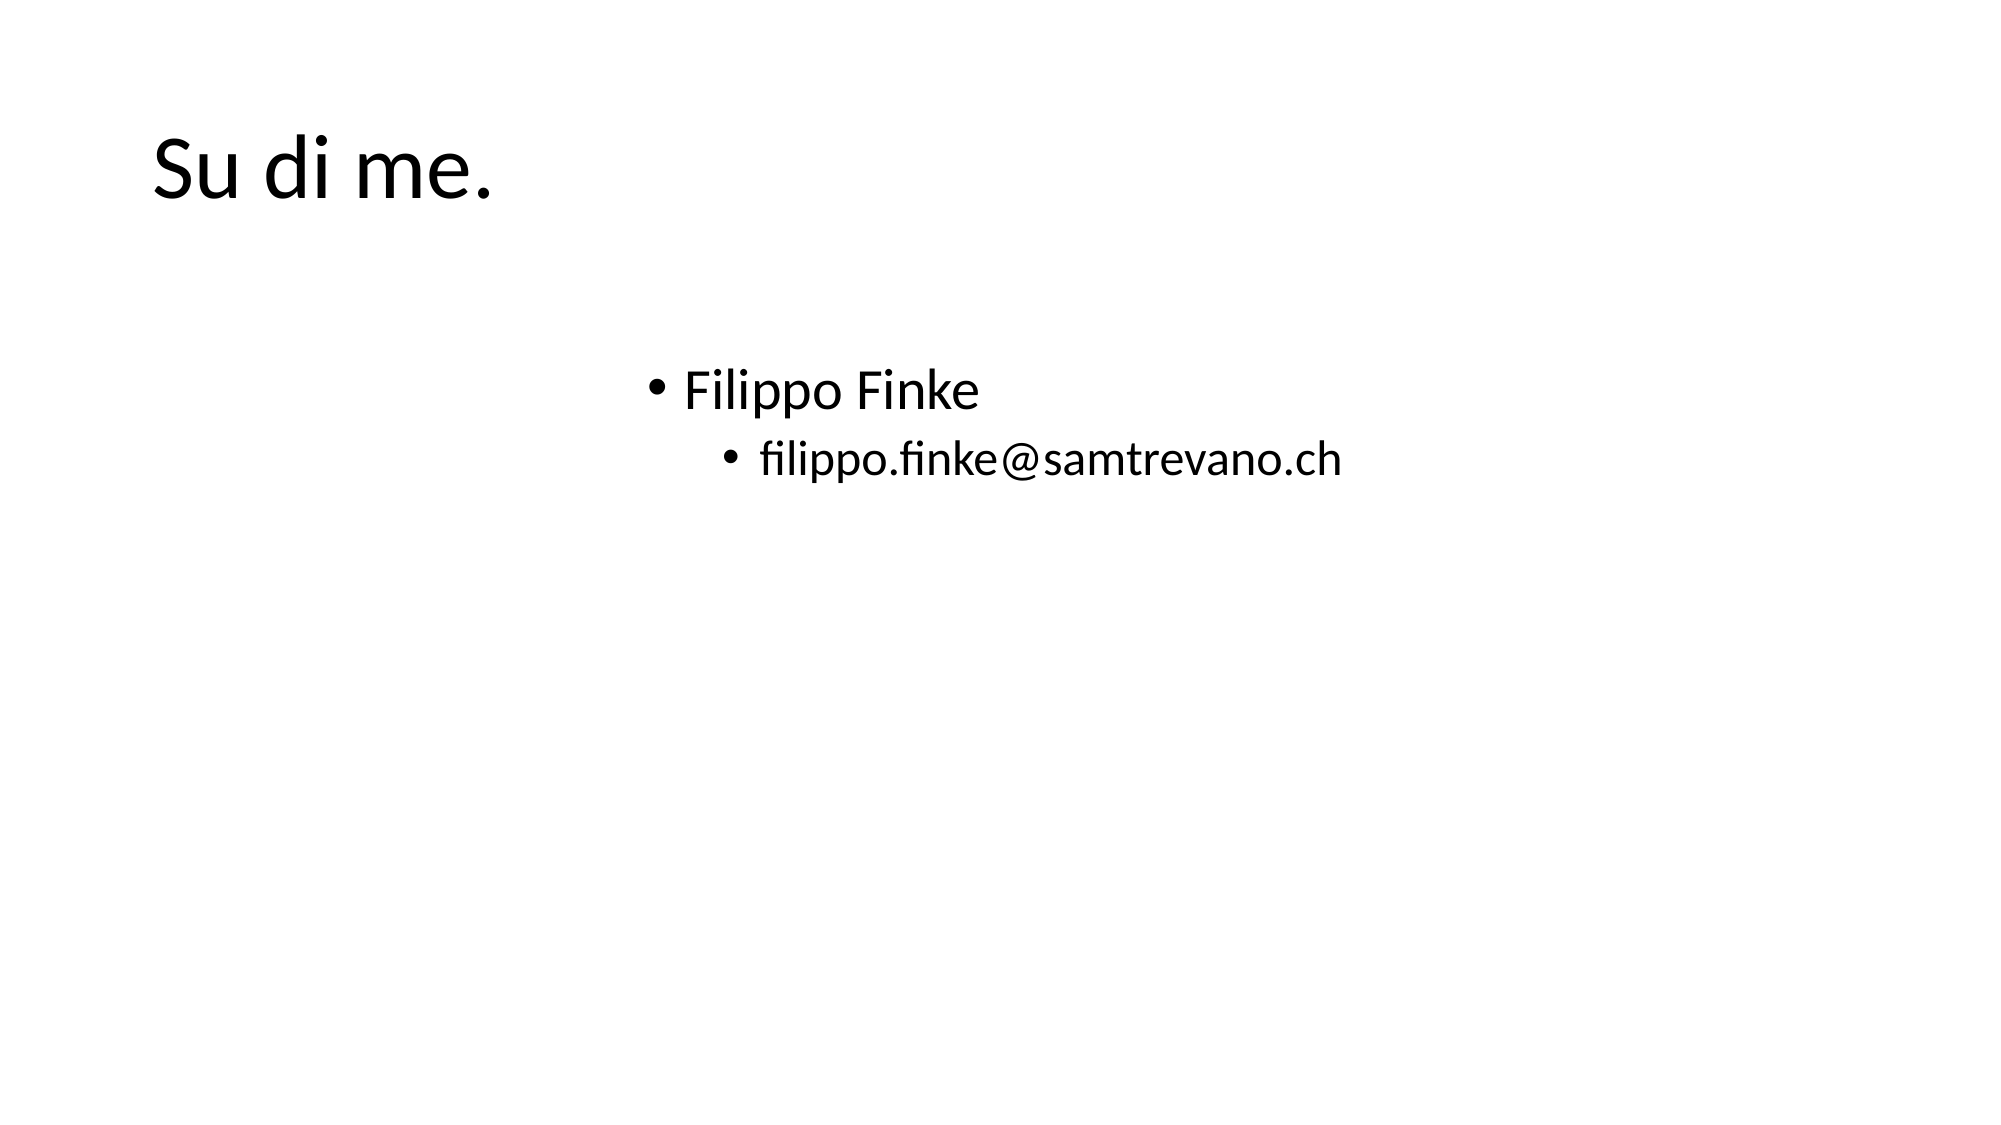

# Su di me.
Filippo Finke
filippo.finke@samtrevano.ch